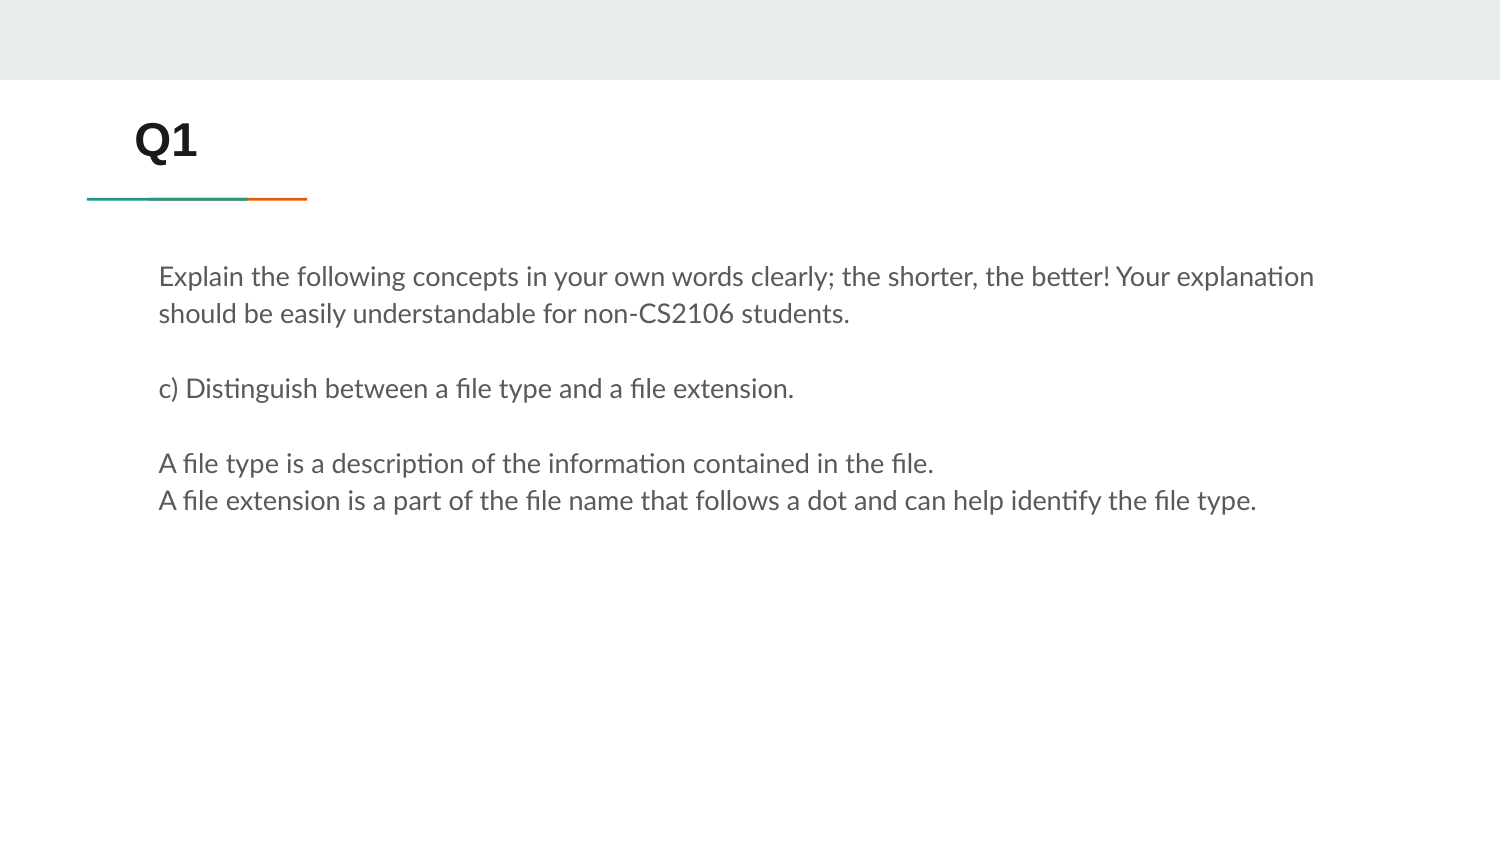

# Q1
Explain the following concepts in your own words clearly; the shorter, the better! Your explanation should be easily understandable for non-CS2106 students.

c) Distinguish between a file type and a file extension.

A file type is a description of the information contained in the file.
A file extension is a part of the file name that follows a dot and can help identify the file type.